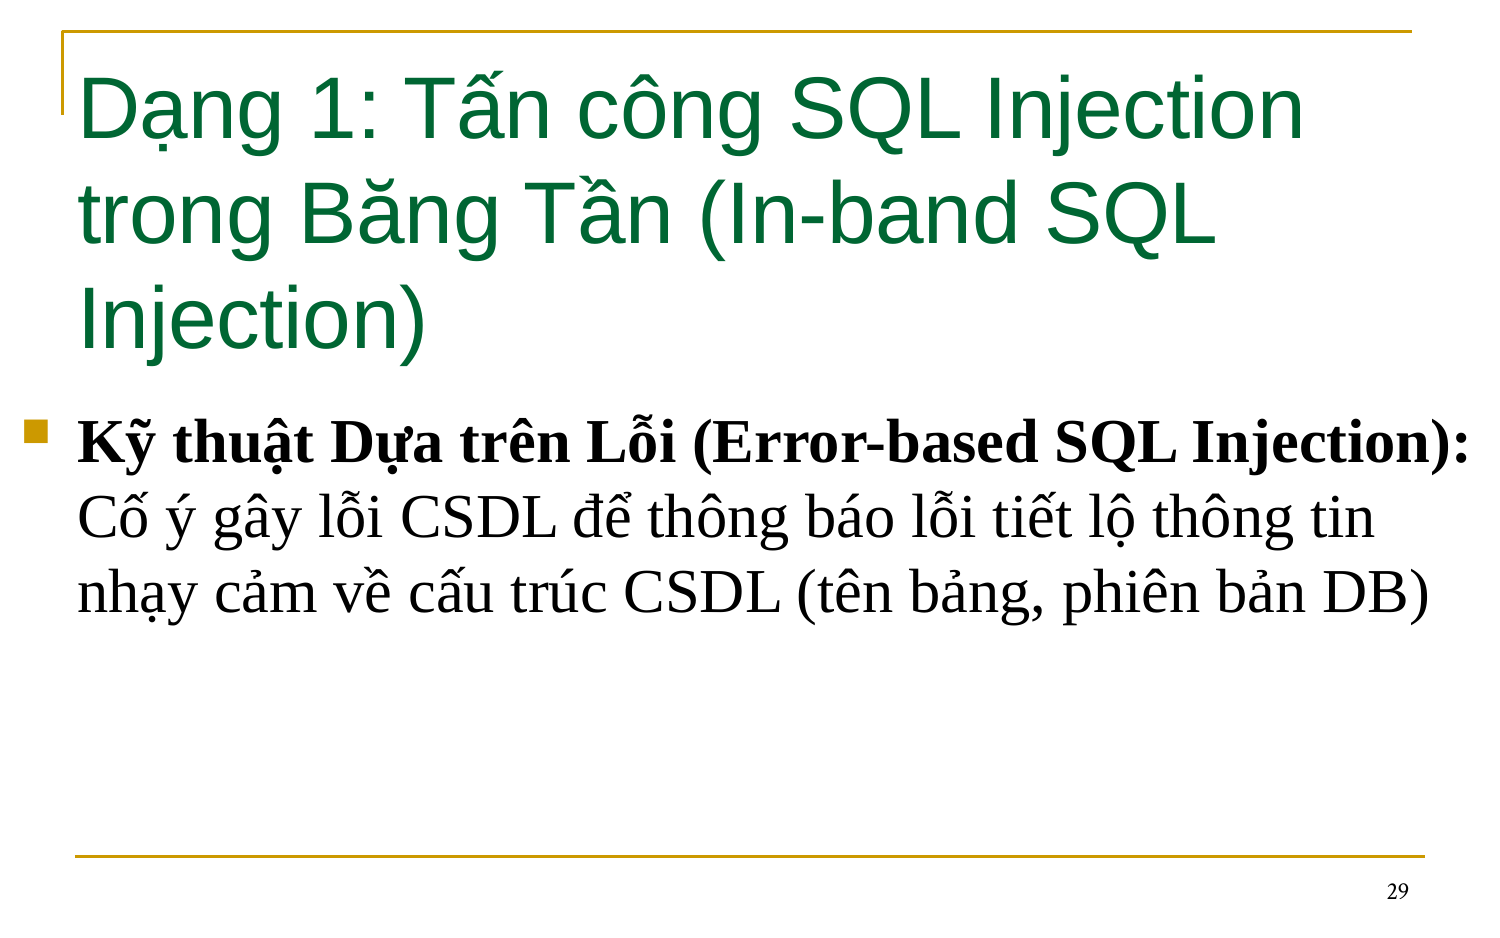

# Dạng 1: Tấn công SQL Injection trong Băng Tần (In-band SQL Injection)
Kỹ thuật Dựa trên Lỗi (Error-based SQL Injection): Cố ý gây lỗi CSDL để thông báo lỗi tiết lộ thông tin nhạy cảm về cấu trúc CSDL (tên bảng, phiên bản DB)

29